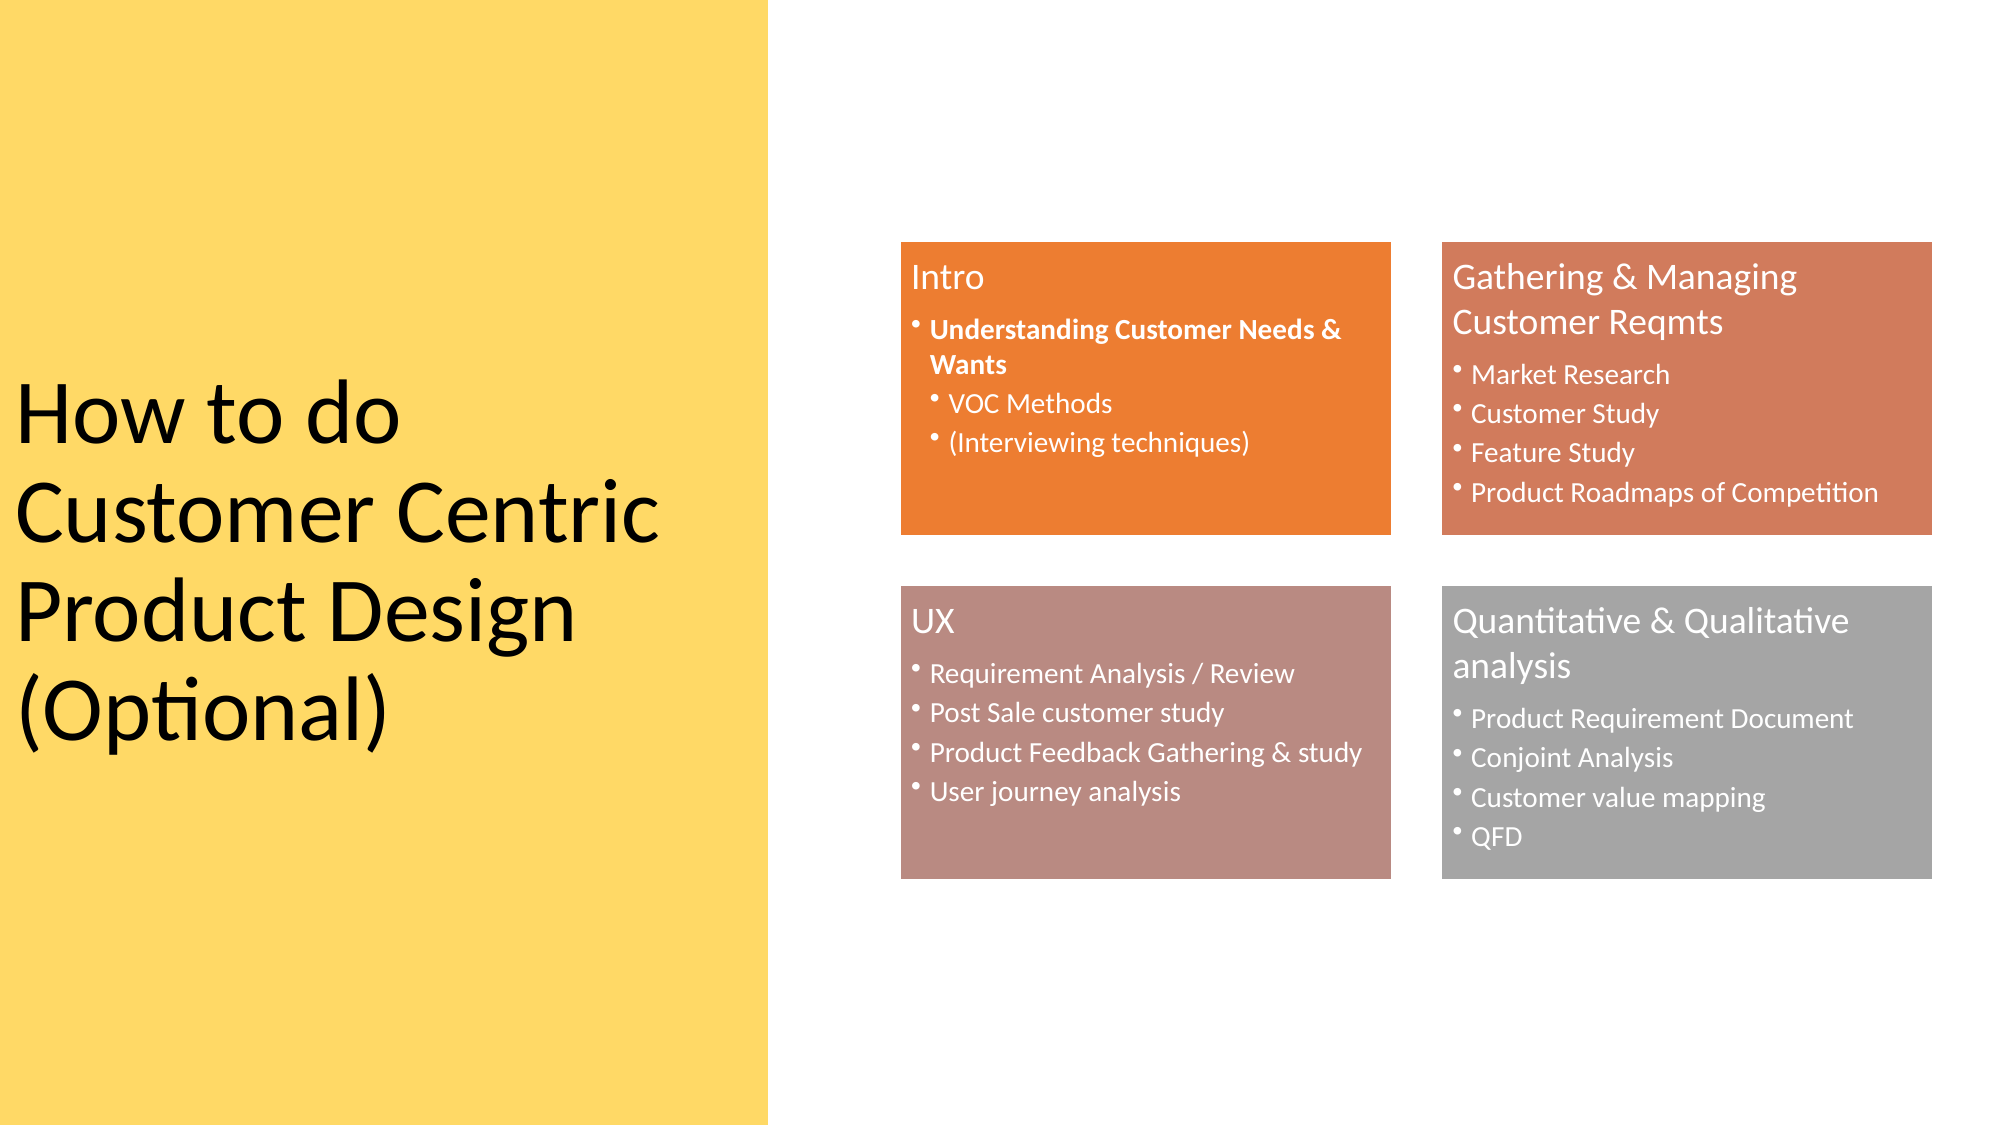

# How to do Customer Centric Product Design (Optional)
Intro
Understanding Customer Needs & Wants
VOC Methods
(Interviewing techniques)
Gathering & Managing Customer Reqmts
Market Research
Customer Study
Feature Study
Product Roadmaps of Competition
UX
Requirement Analysis / Review
Post Sale customer study
Product Feedback Gathering & study
User journey analysis
Quantitative & Qualitative analysis
Product Requirement Document
Conjoint Analysis
Customer value mapping
QFD